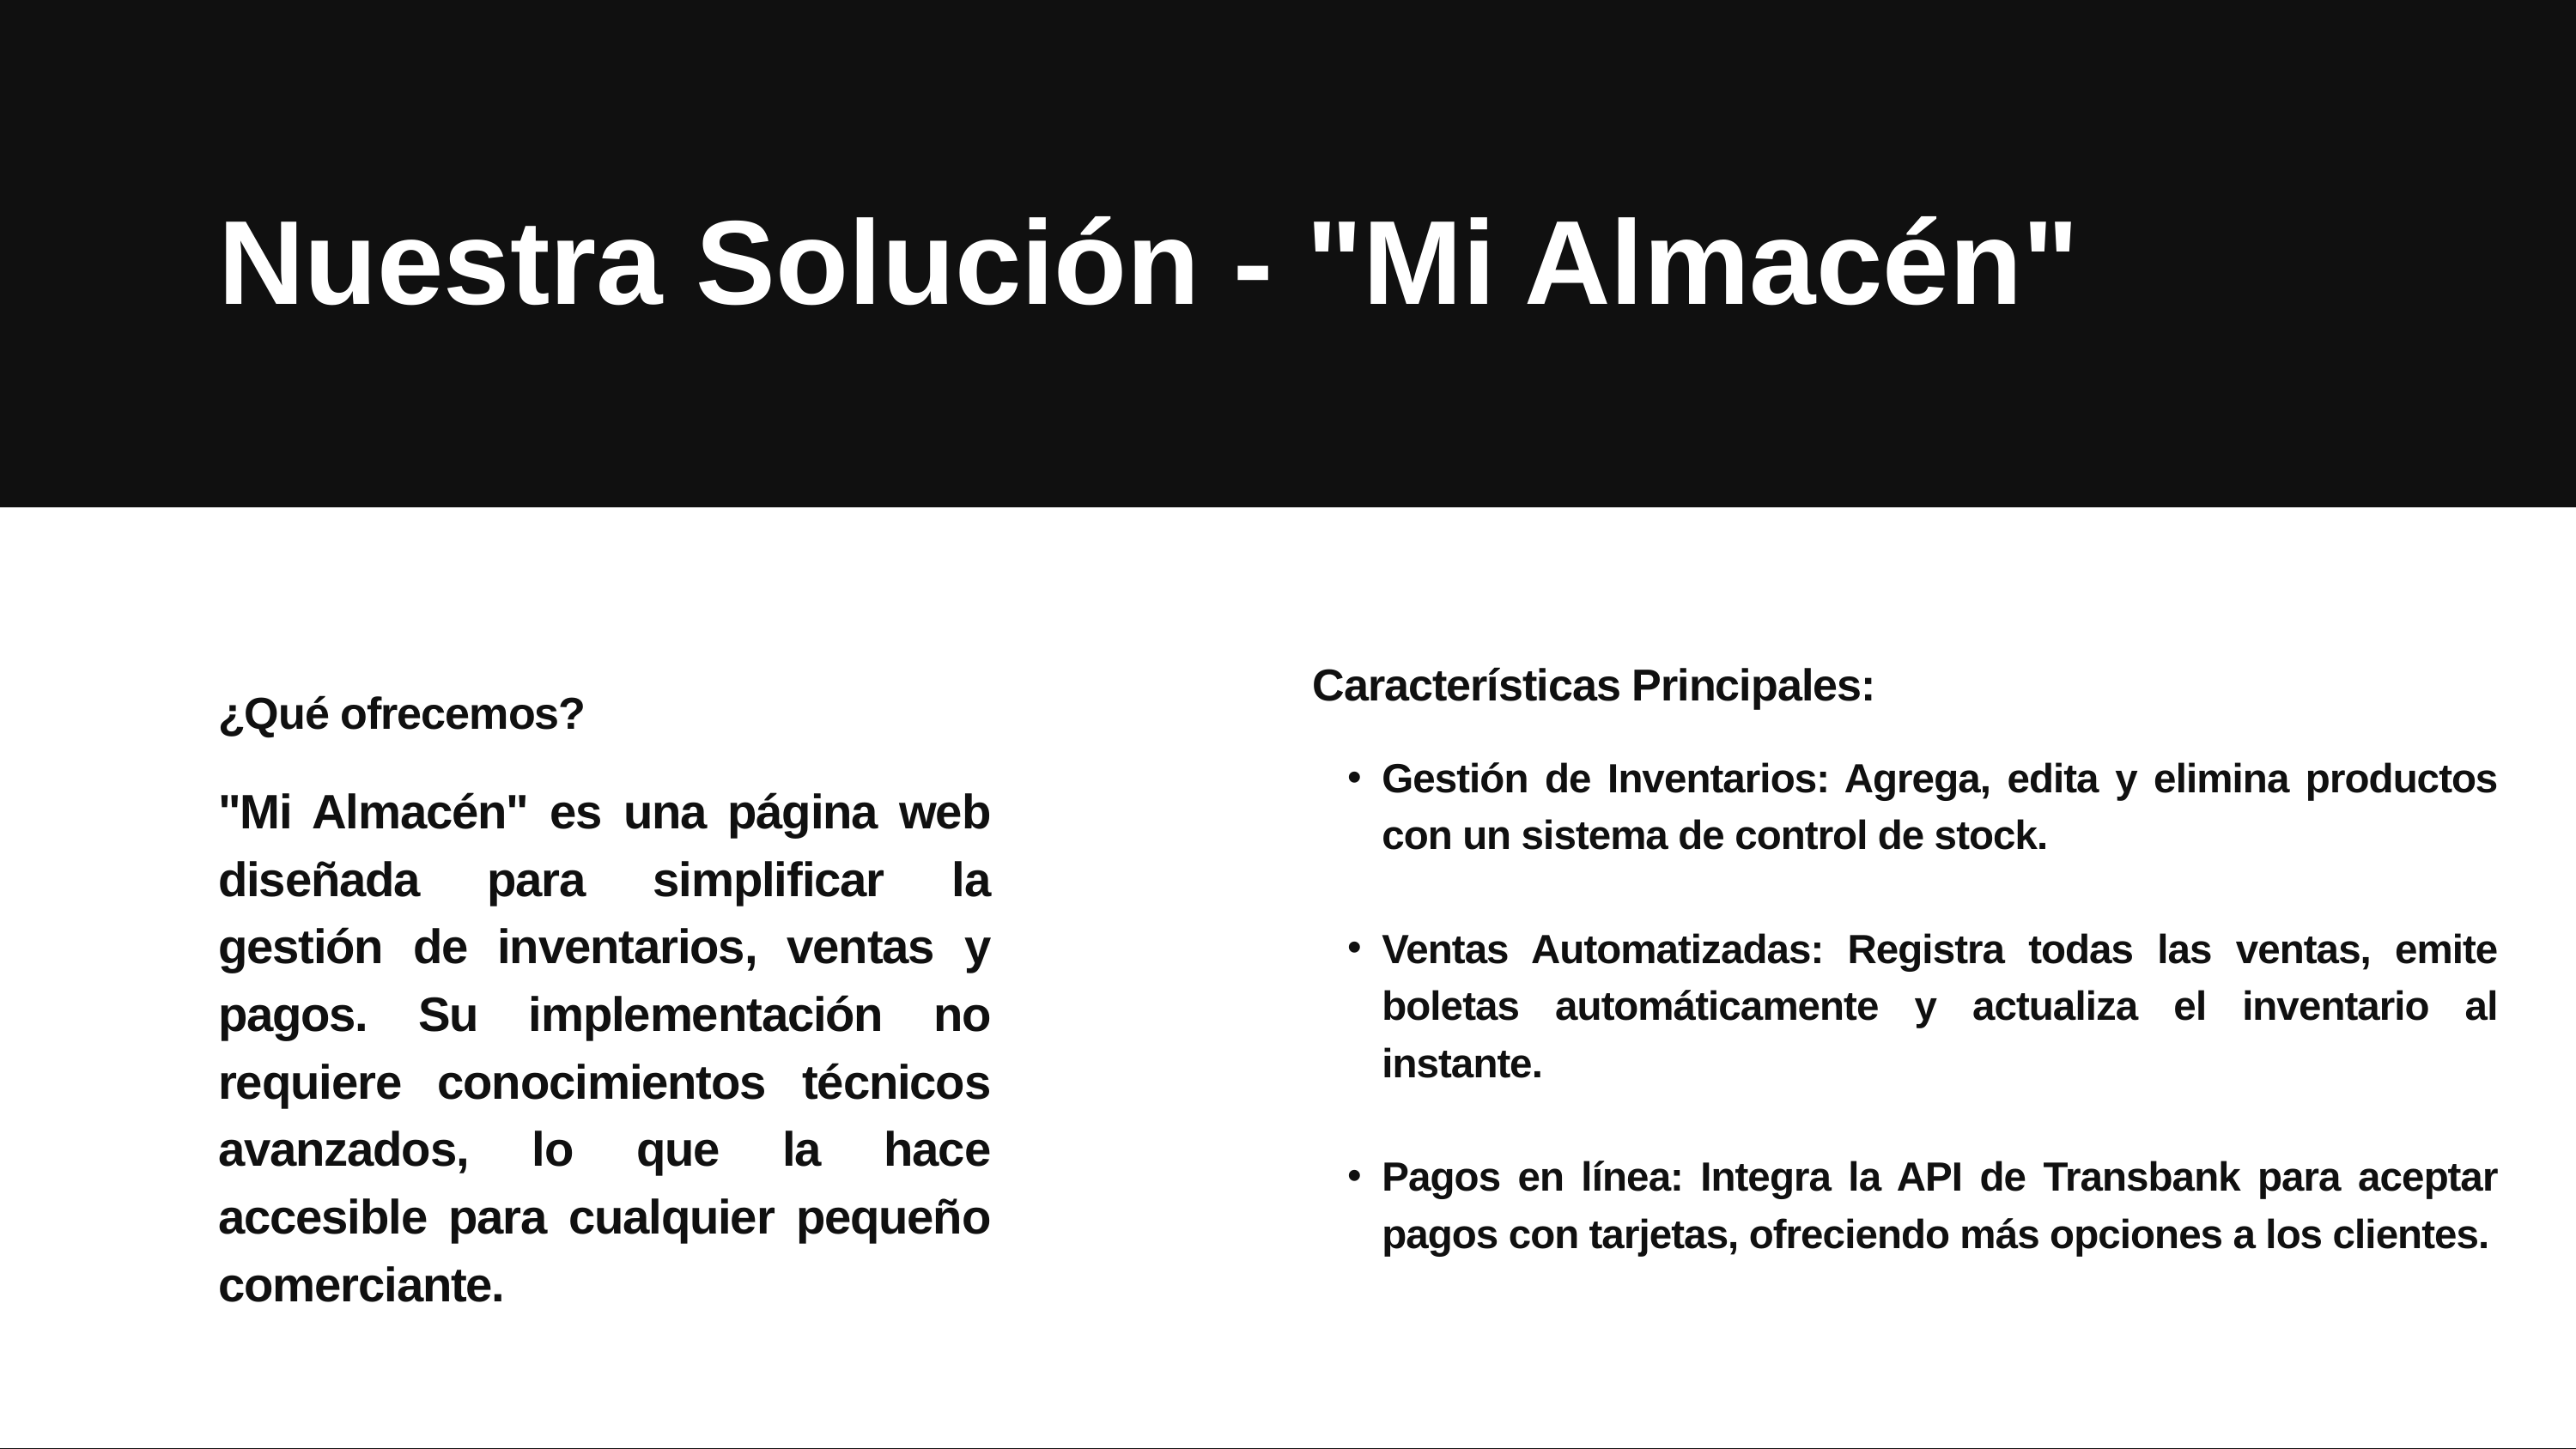

Nuestra Solución - "Mi Almacén"

Características Principales:
Gestión de Inventarios: Agrega, edita y elimina productos con un sistema de control de stock.

Ventas Automatizadas: Registra todas las ventas, emite boletas automáticamente y actualiza el inventario al instante.

Pagos en línea: Integra la API de Transbank para aceptar pagos con tarjetas, ofreciendo más opciones a los clientes.
¿Qué ofrecemos?
"Mi Almacén" es una página web diseñada para simplificar la gestión de inventarios, ventas y pagos. Su implementación no requiere conocimientos técnicos avanzados, lo que la hace accesible para cualquier pequeño comerciante.